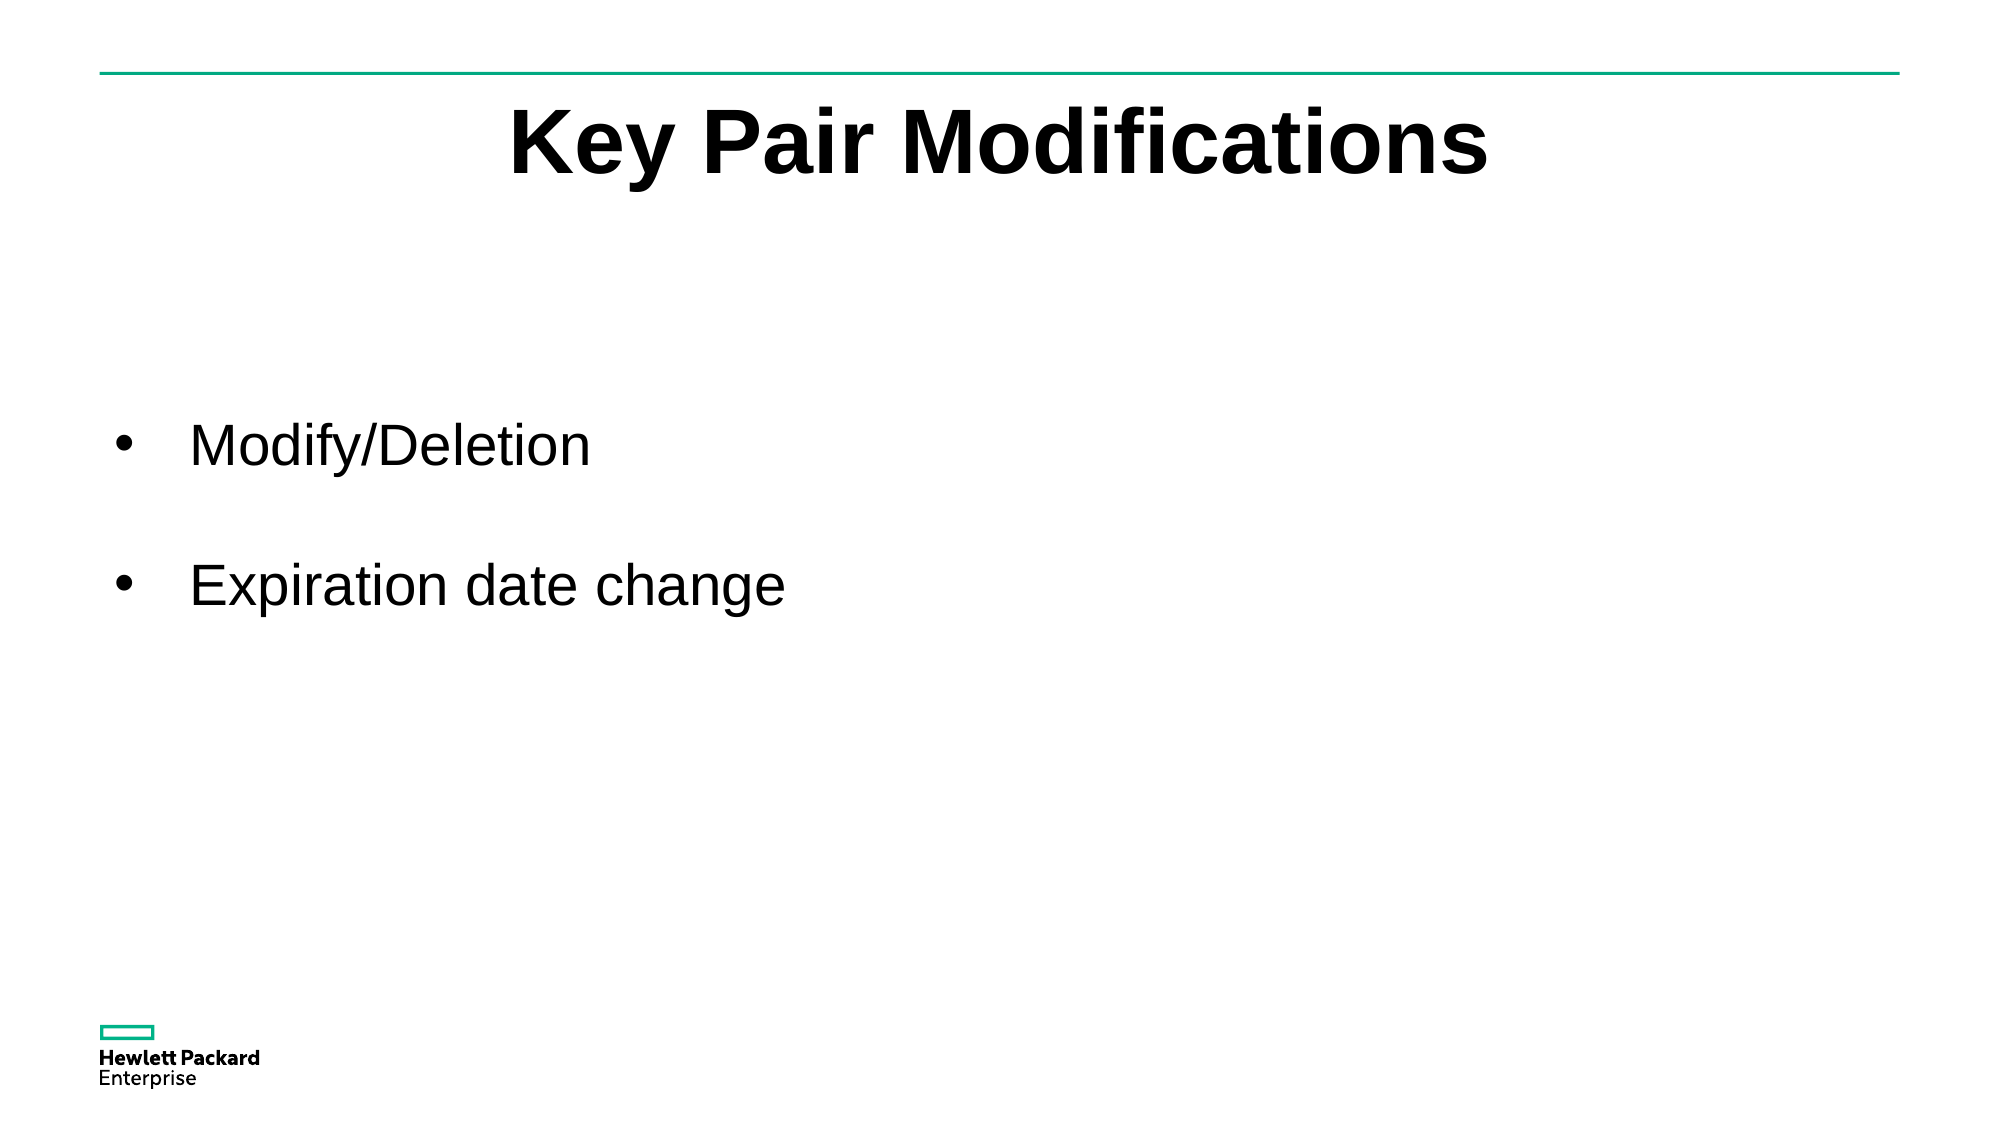

Key Pair Modifications
Modify/Deletion

Expiration date change